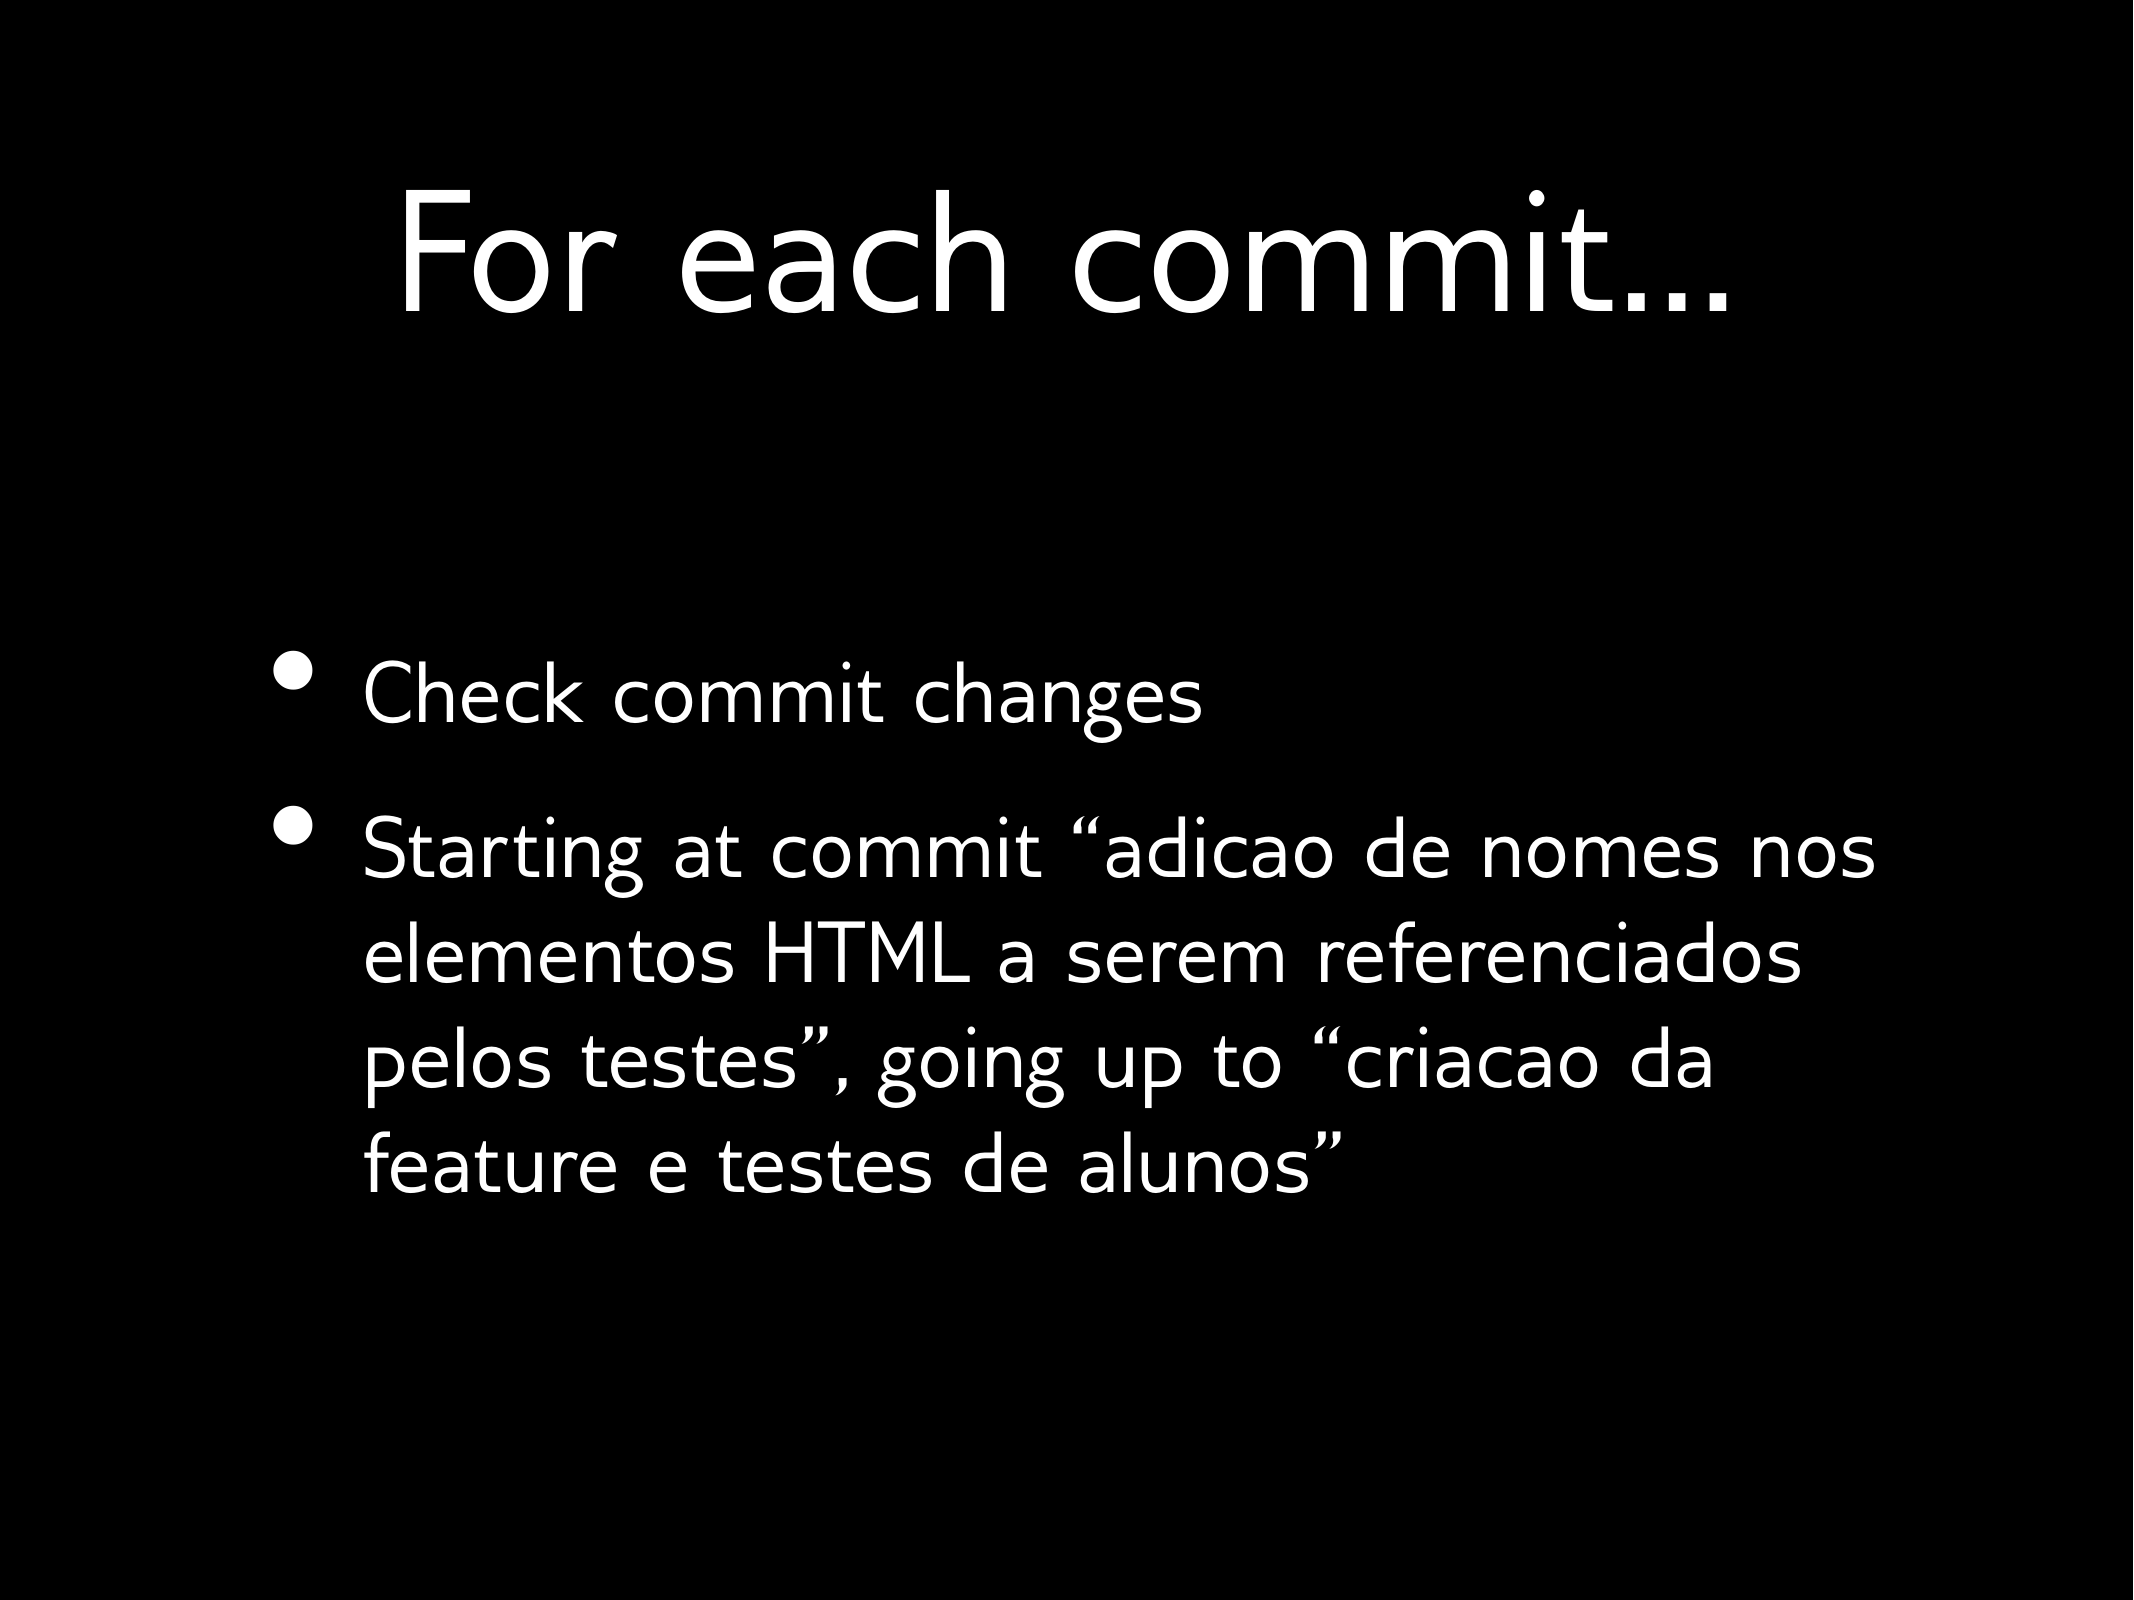

# For each commit…
Check commit changes
Starting at commit “adicao de nomes nos elementos HTML a serem referenciados pelos testes”, going up to “criacao da feature e testes de alunos”